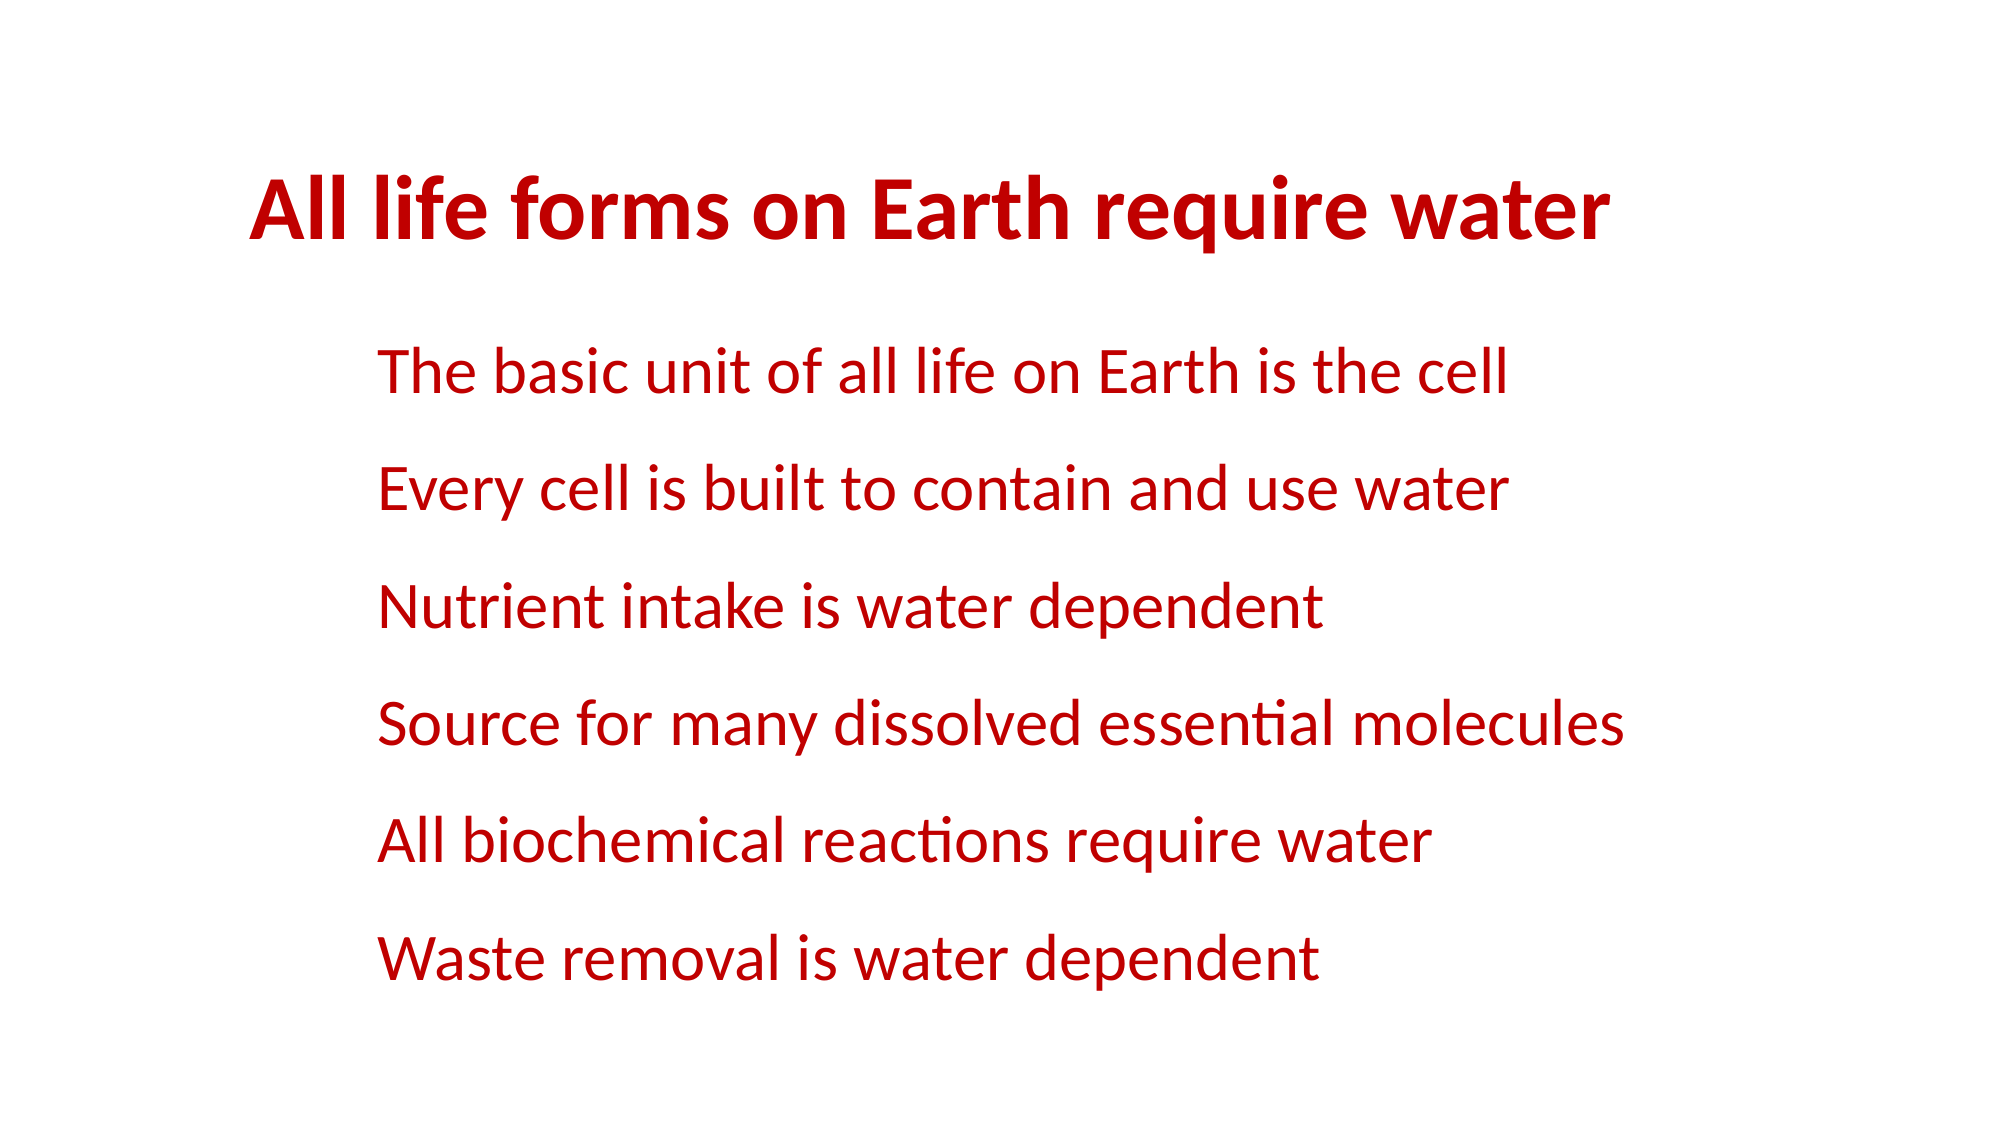

# All life forms on Earth require water
The basic unit of all life on Earth is the cell
Every cell is built to contain and use water
Nutrient intake is water dependent
Source for many dissolved essential molecules
All biochemical reactions require water
Waste removal is water dependent